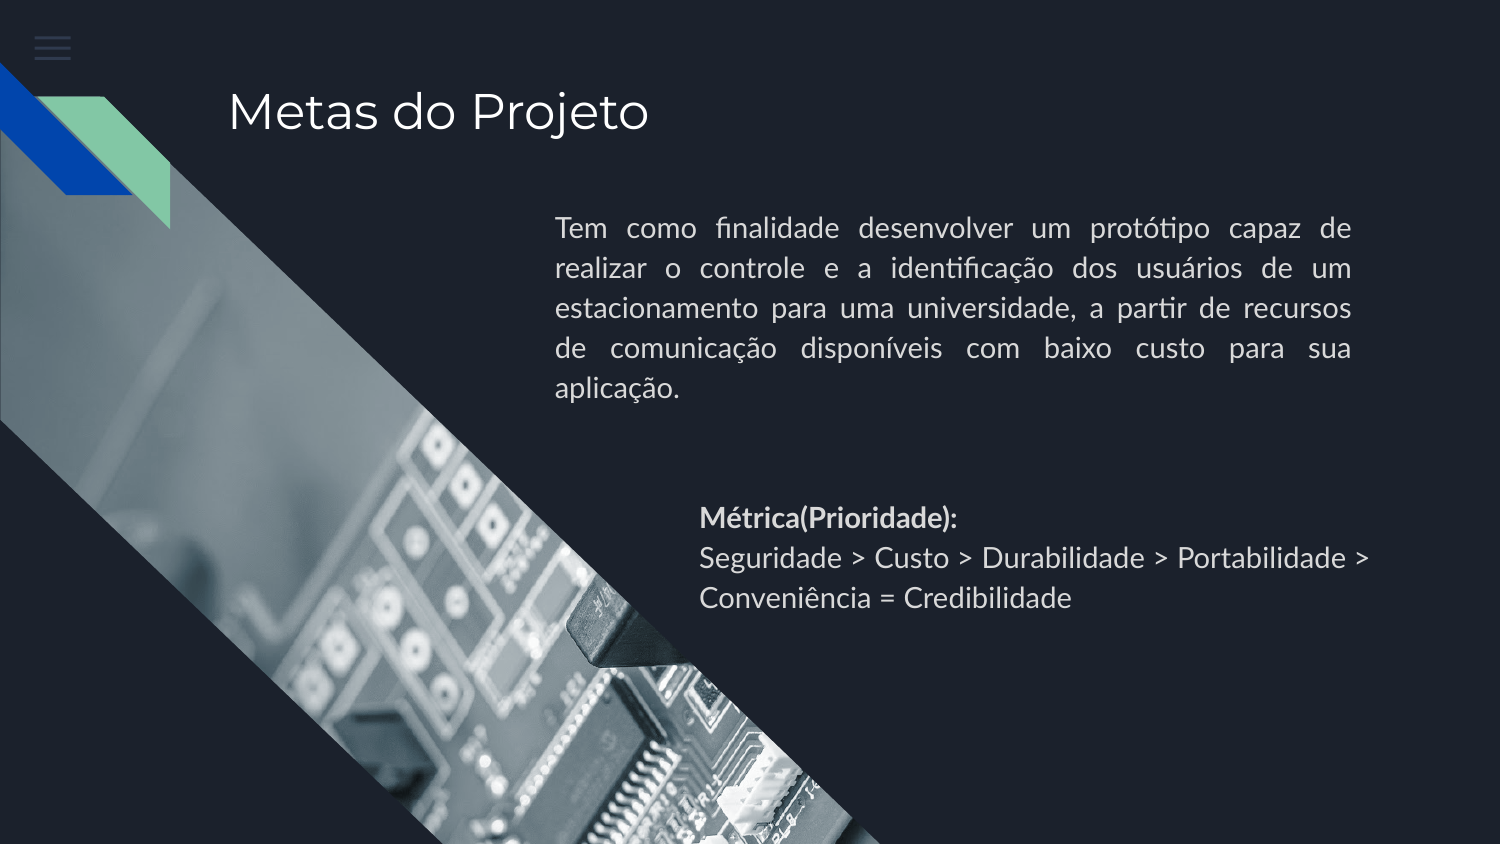

# Metas do Projeto
Tem como finalidade desenvolver um protótipo capaz de realizar o controle e a identificação dos usuários de um estacionamento para uma universidade, a partir de recursos de comunicação disponíveis com baixo custo para sua aplicação.

Métrica(Prioridade):
Seguridade > Custo > Durabilidade > Portabilidade >
Conveniência = Credibilidade